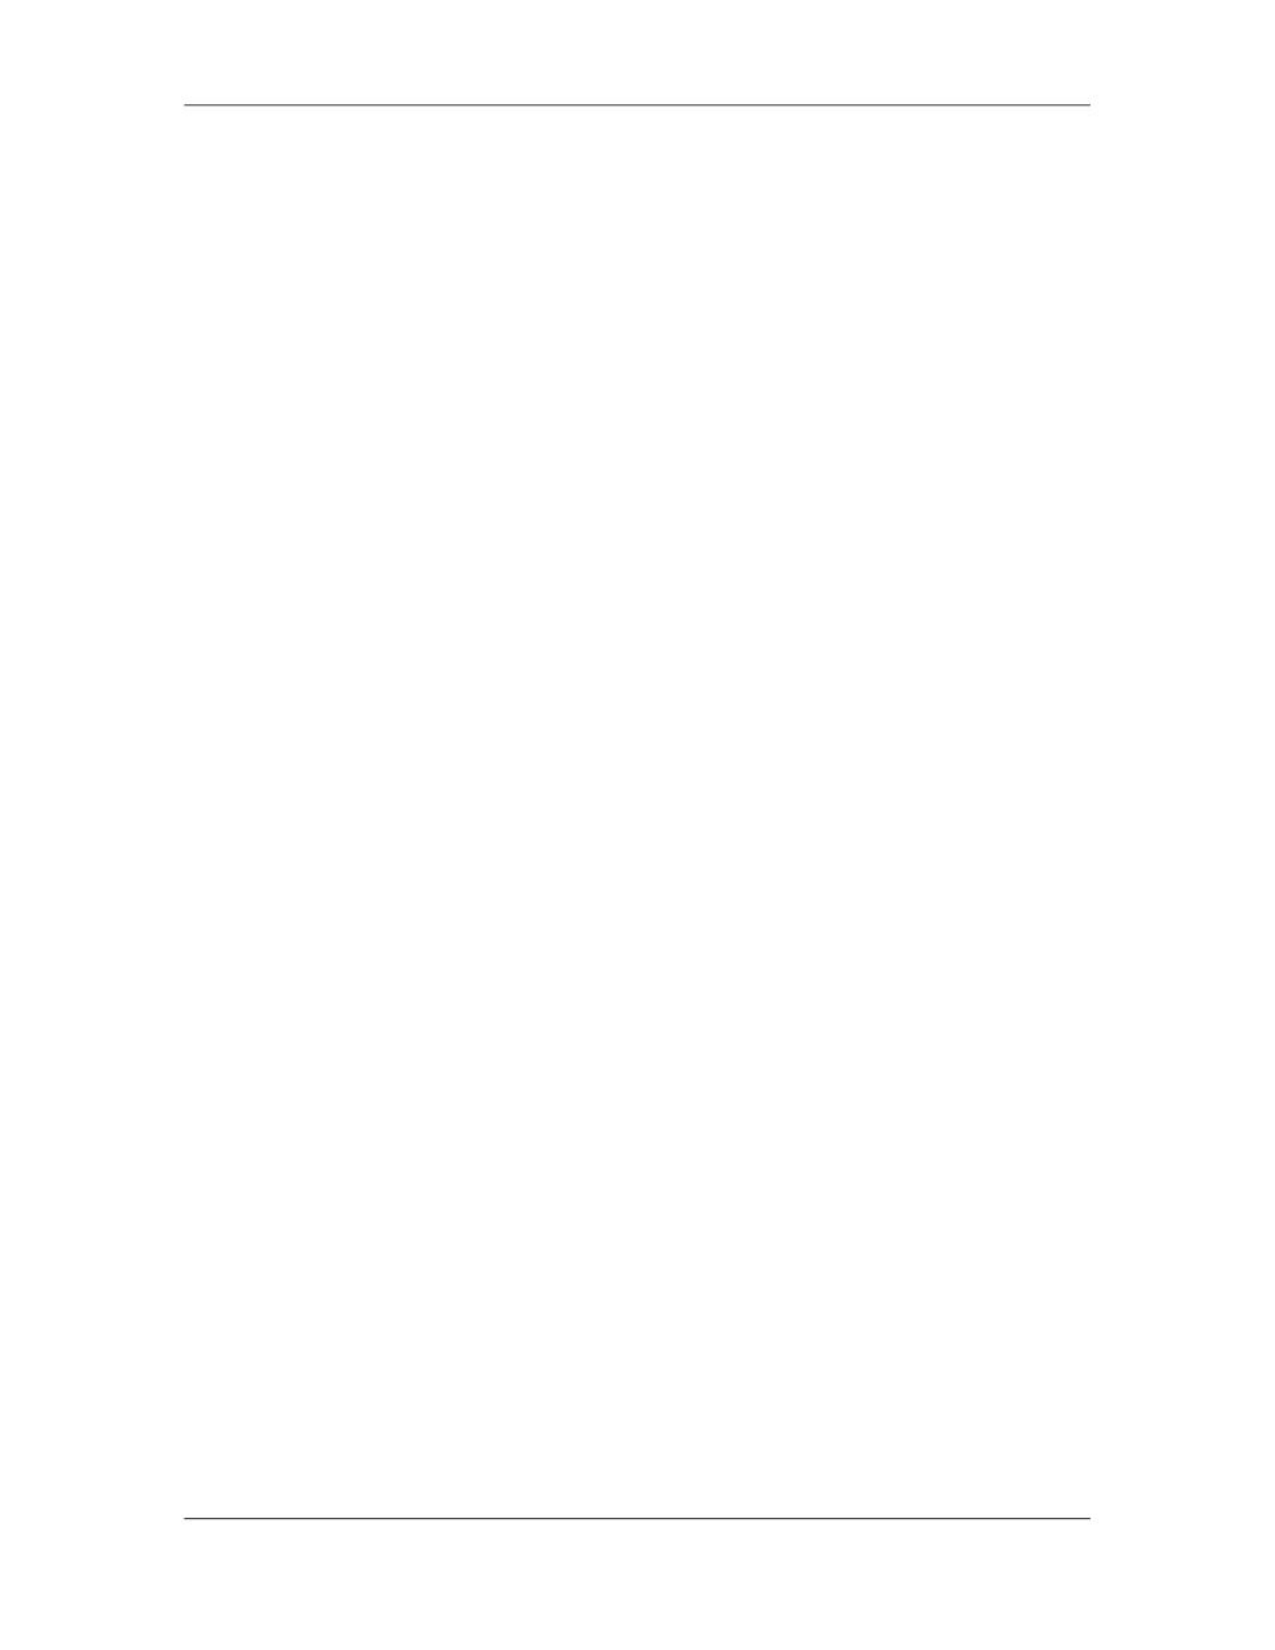

Software Project Management (CS615)

																																																																																																									well defined, then fixed price contracts can be beneficial to both the developer

																																																																																																									and the customer.

																																																																																										•											The Cost-Plus Vs Fixed Price

																																																																																																									There is often a real or imagined conflict of interest between the developer and
																																																																																																									the customer. The customer wants to spend less and the developer wants to earn

																																																																																																									more. As we shall see, a good relationship between developer and customer need
																																																																																																									not necessarily lead to this conflict of interest.

																																																																																																									There are basically two types of contractual relationship between the customer

																																																																																																									and the Developer:

																																																																																																																								−										Cost-plus (also called Time and material)
																																																																																																																								−										Fixed price

																																																																																																									Most other relationships are some kind of combination of these two

																																																																																										•											Contract type selection:

																																																																																																									Different types of contracts are more or less appropriate for different types of

																																																																																																									purchases. Contracts generally fall into one of three broad categories:

																																																																																																																								Fixed-price or lump-sum contracts—this category of contract involves a
																																																																																																																								fixed total price for a well-defined product. To the extent that the product is

																																																																																																																								not well defined, both the buyer and seller are at risk—the buyer may not
																																																																																																																								receive the desired product or the seller may need to incur additional costs to

																																																																																																																								provide it. Fixed-price contracts may also include incentives for meeting or
																																																																																																																								exceeding selected project objectives, such as schedule targets.

																																																																																																																								Cost-reimbursable contracts—this category of contract involves payment

																																																																																																																								(Reimbursement) to the seller for its actual costs plus, typically, a fee
																																																																																																																								representing seller profit. Costs are usually classified as direct costs or

																																																																																																																								indirect costs. Direct costs are costs incurred for the exclusive benefit of the
																																																																																																																								project (e.g. salaries of full-time project staff). Indirect costs, also called

																																																																																																																								overhead costs, are costs allocated to the project by the performing
																																																																																																																								organization as a cost of doing business (e.g., salaries of corporate

																																																																																																																								executives). Indirect costs are usually calculated as a percentage of direct
																																																																																																																								costs. Cost-reimbursable contracts often include incentives for meeting or

																																																																																																																								exceeding selected project objectives, such as schedule targets or total cost.

																																																																																																																								Time and Material (T&M) contracts—T&M contracts are a hybrid type of
																																																																																																																								contractual arrangement that contains aspects of both cost-reimbursable and

																																																																																																																								fixed-price-type arrangements. T&M contracts resemble cost-type
																																																																																																																								arrangements in that they are open ended, because the full value of the

																																																																																																																								arrangement is not defined at the time of the award. Thus, T&M contracts can

																																																																																						                                                                                                                                 216

																																																																																																																																																																																						© Copyright Virtual University of Pakistan